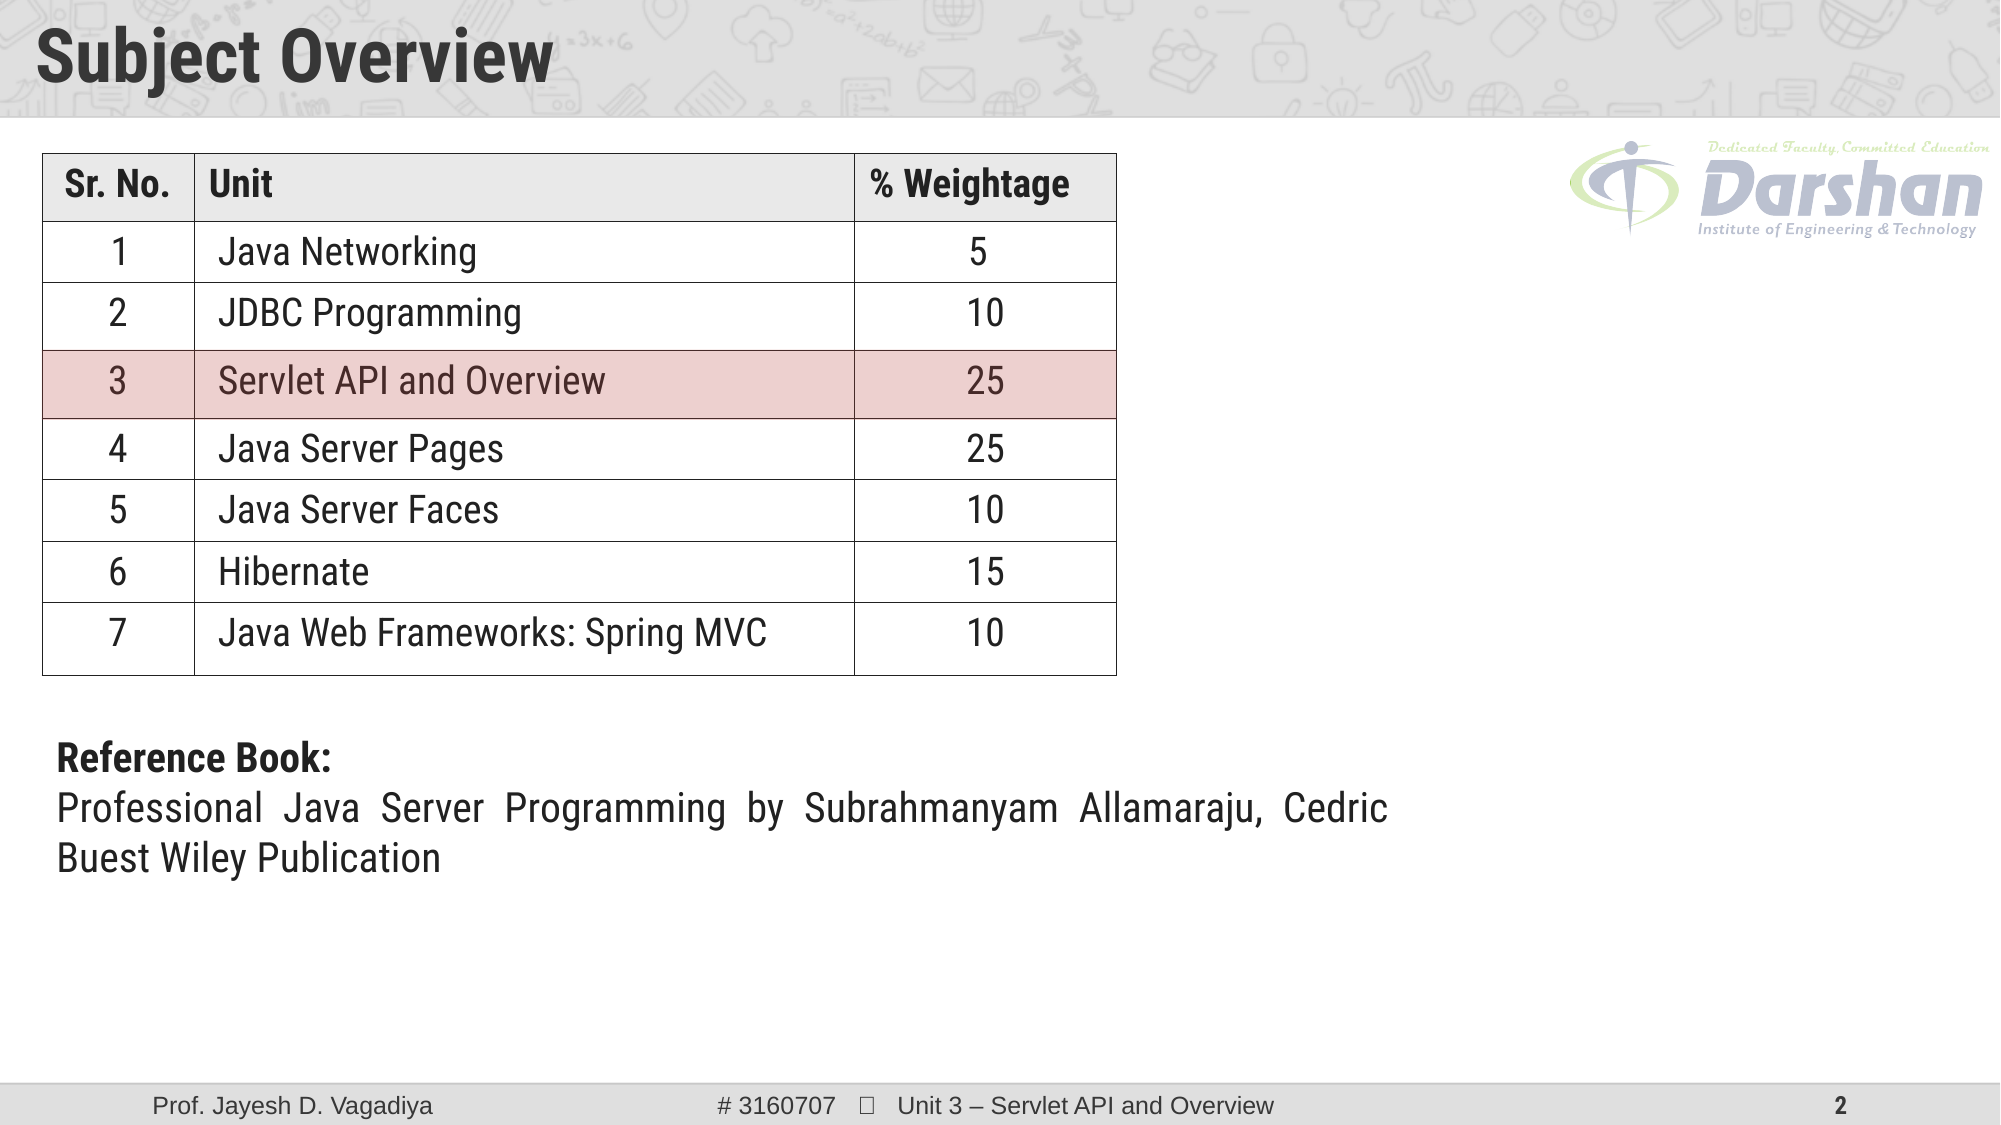

# Subject Overview
| Sr. No. | Unit | % Weightage |
| --- | --- | --- |
| 1 | Java Networking | 5 |
| 2 | JDBC Programming | 10 |
| 3 | Servlet API and Overview | 25 |
| 4 | Java Server Pages | 25 |
| 5 | Java Server Faces | 10 |
| 6 | Hibernate | 15 |
| 7 | Java Web Frameworks: Spring MVC | 10 |

Reference Book:
Professional Java Server Programming by Subrahmanyam Allamaraju, Cedric Buest Wiley Publication